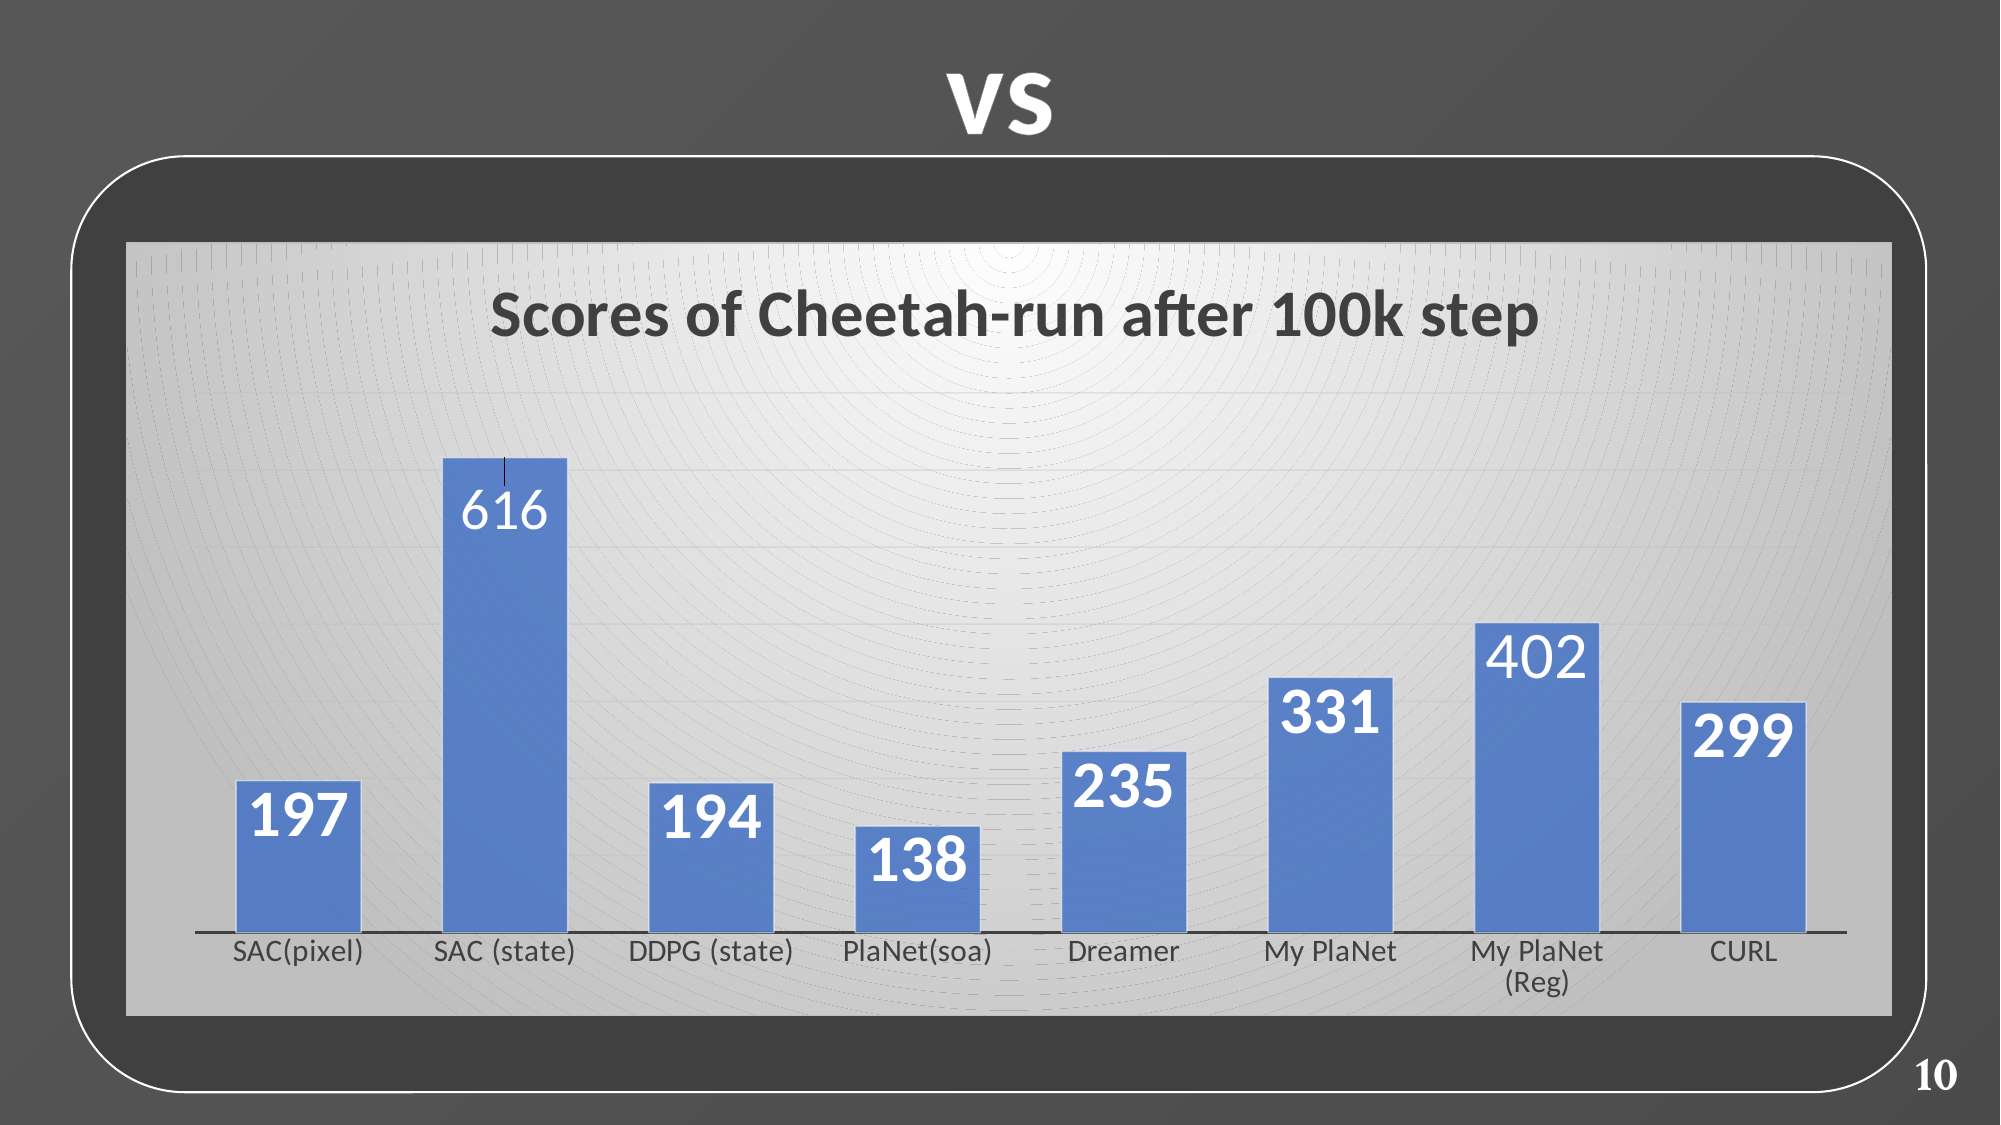

vs

### Chart:  Scores of Cheetah-run after 100k step

| Category | cheetah |
|---|---|
| SAC(pixel) | 197.0 |
| SAC (state) | 616.0 |
| DDPG (state) | 194.0 |
| PlaNet(soa) | 138.0 |
| Dreamer | 235.0 |
| My PlaNet | 331.0 |
| My PlaNet (Reg) | 402.0 |
| CURL | 299.0 |
10